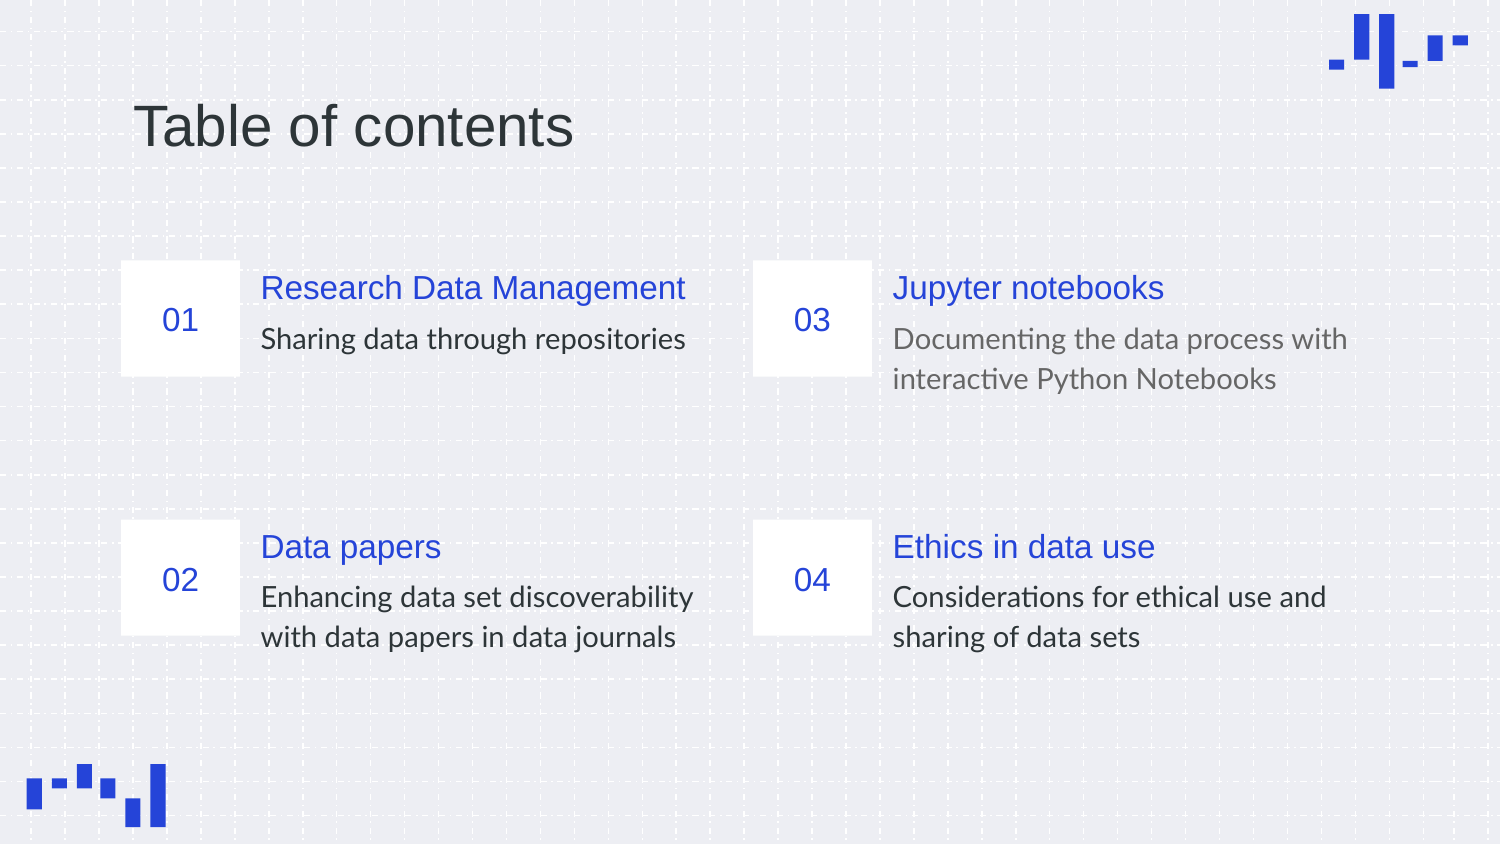

# Table of contents
Research Data Management
Jupyter notebooks
01
03
Sharing data through repositories
Documenting the data process with interactive Python Notebooks
Data papers
Ethics in data use
02
04
Considerations for ethical use and sharing of data sets
Enhancing data set discoverability with data papers in data journals